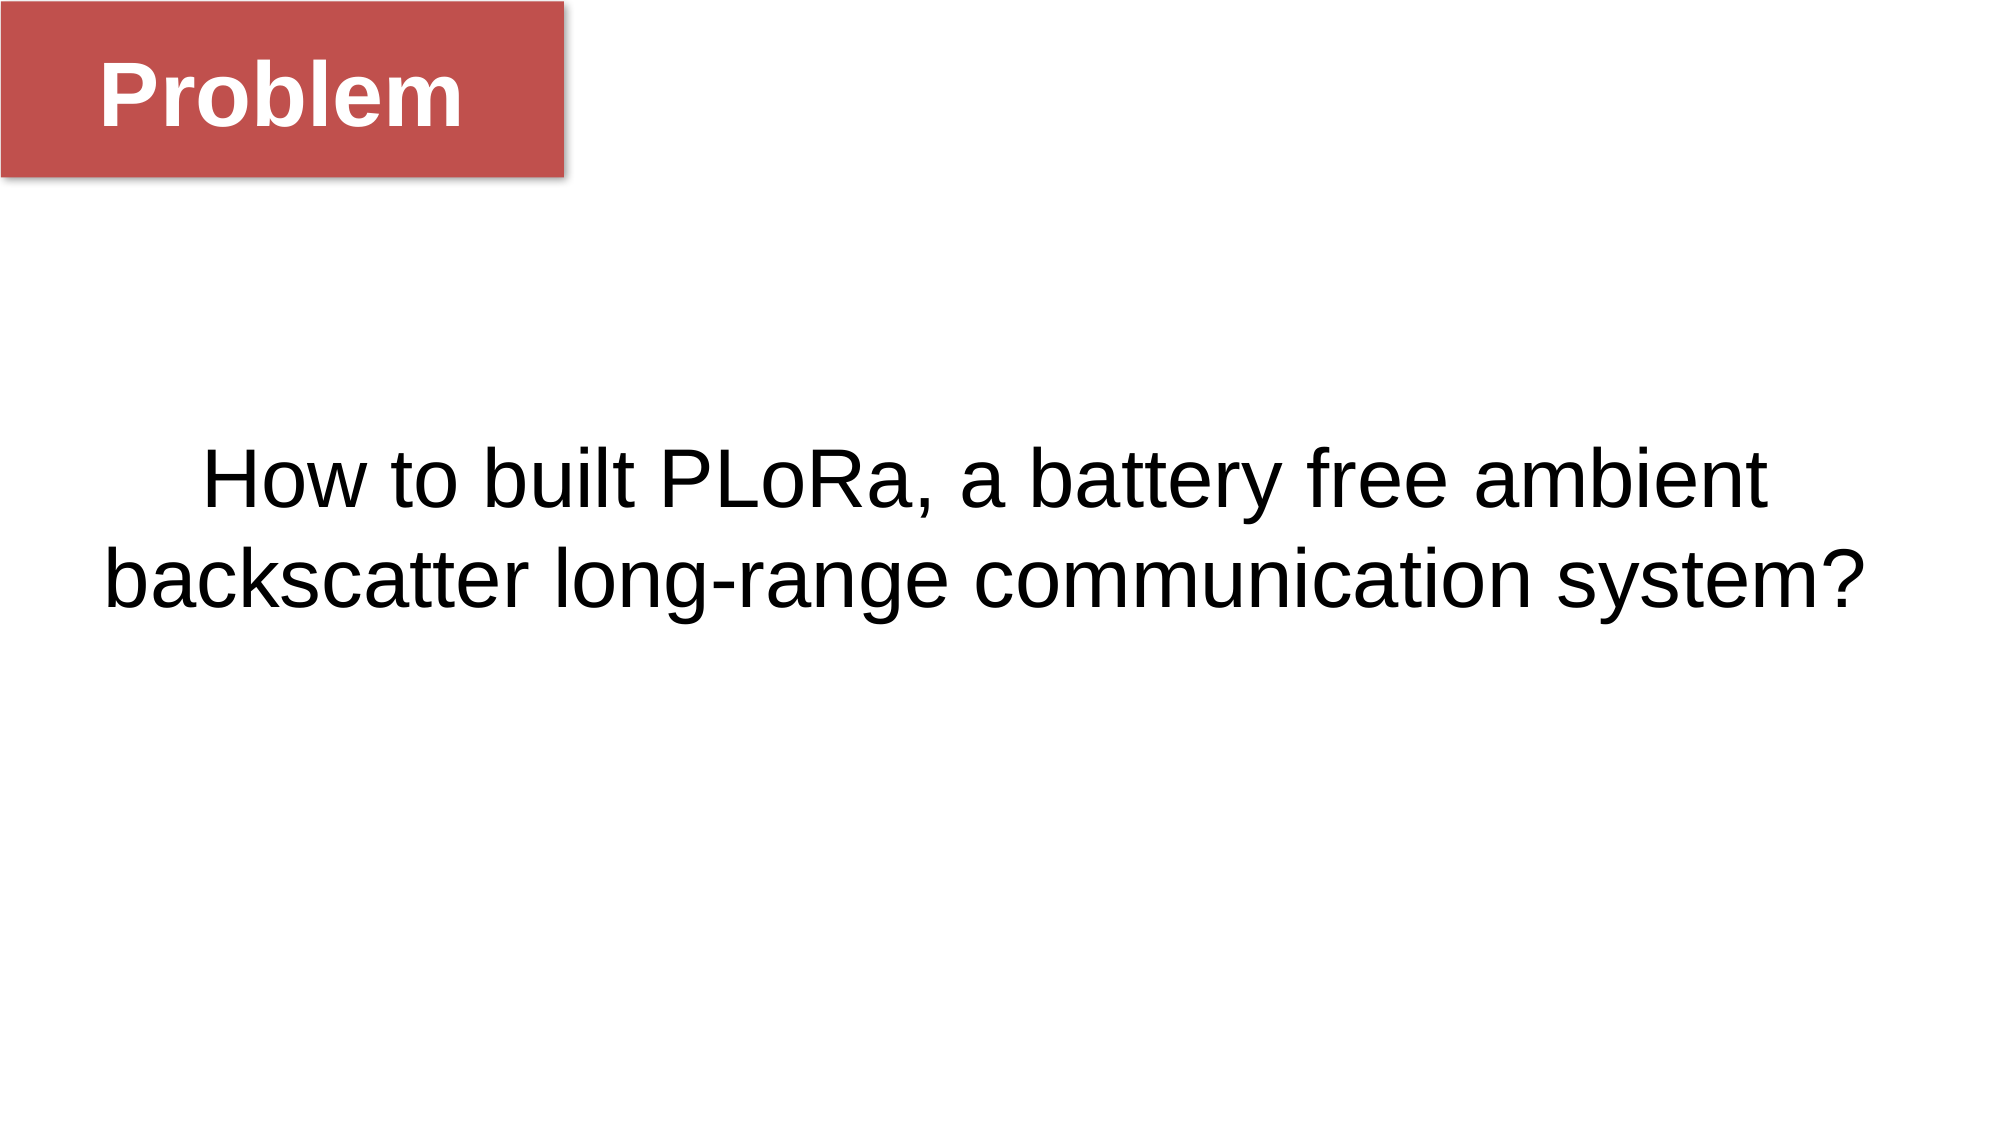

Problem

How to built PLoRa, a battery free ambient backscatter long-range communication system?